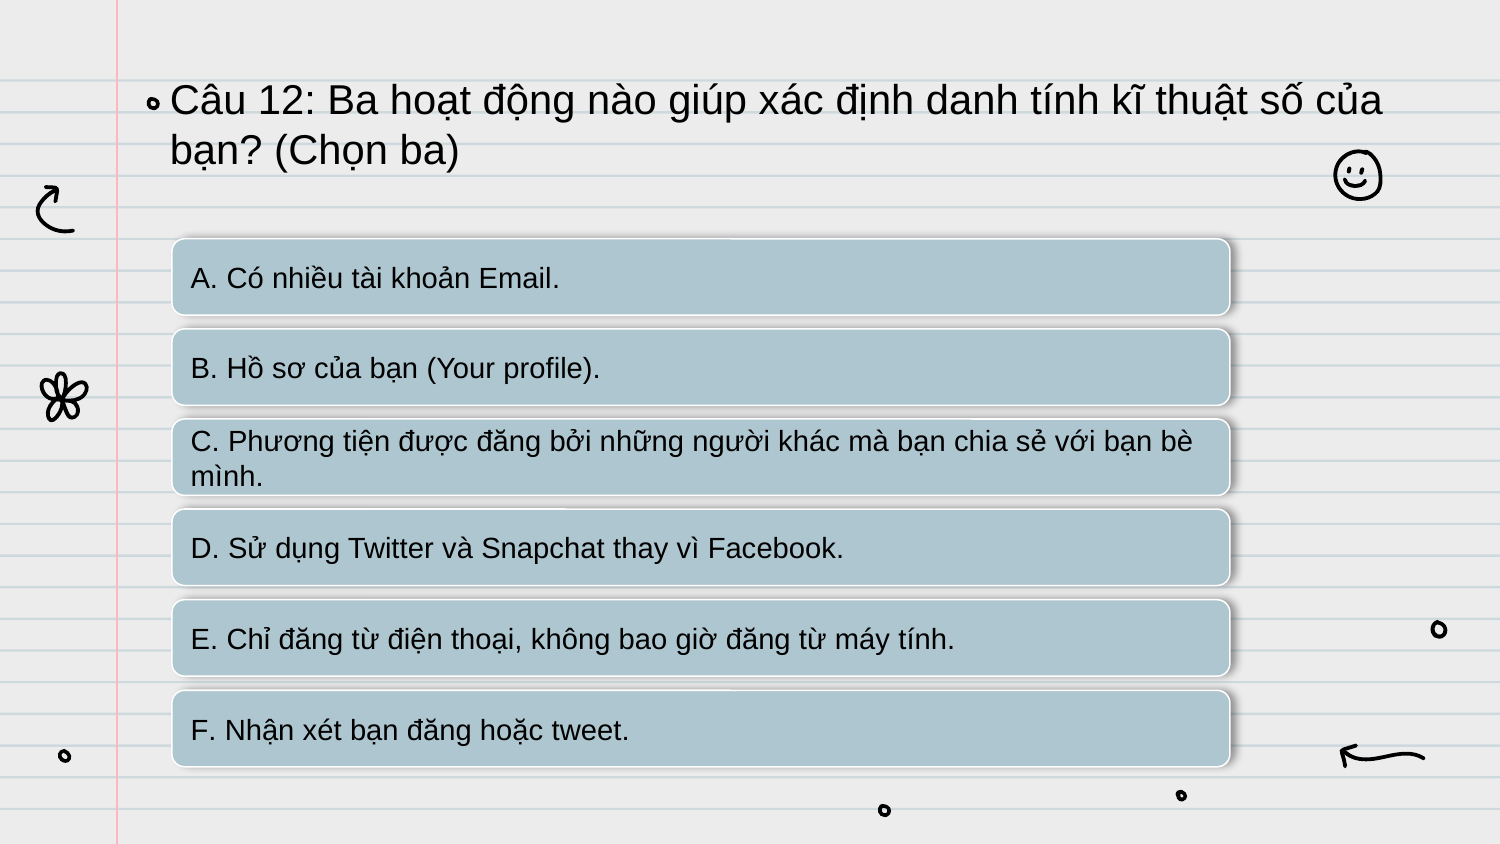

# Câu 12: Ba hoạt động nào giúp xác định danh tính kĩ thuật số của bạn? (Chọn ba)
A. Có nhiều tài khoản Email.
B. Hồ sơ của bạn (Your profile).
C. Phương tiện được đăng bởi những người khác mà bạn chia sẻ với bạn bè mình.
D. Sử dụng Twitter và Snapchat thay vì Facebook.
E. Chỉ đăng từ điện thoại, không bao giờ đăng từ máy tính.
F. Nhận xét bạn đăng hoặc tweet.